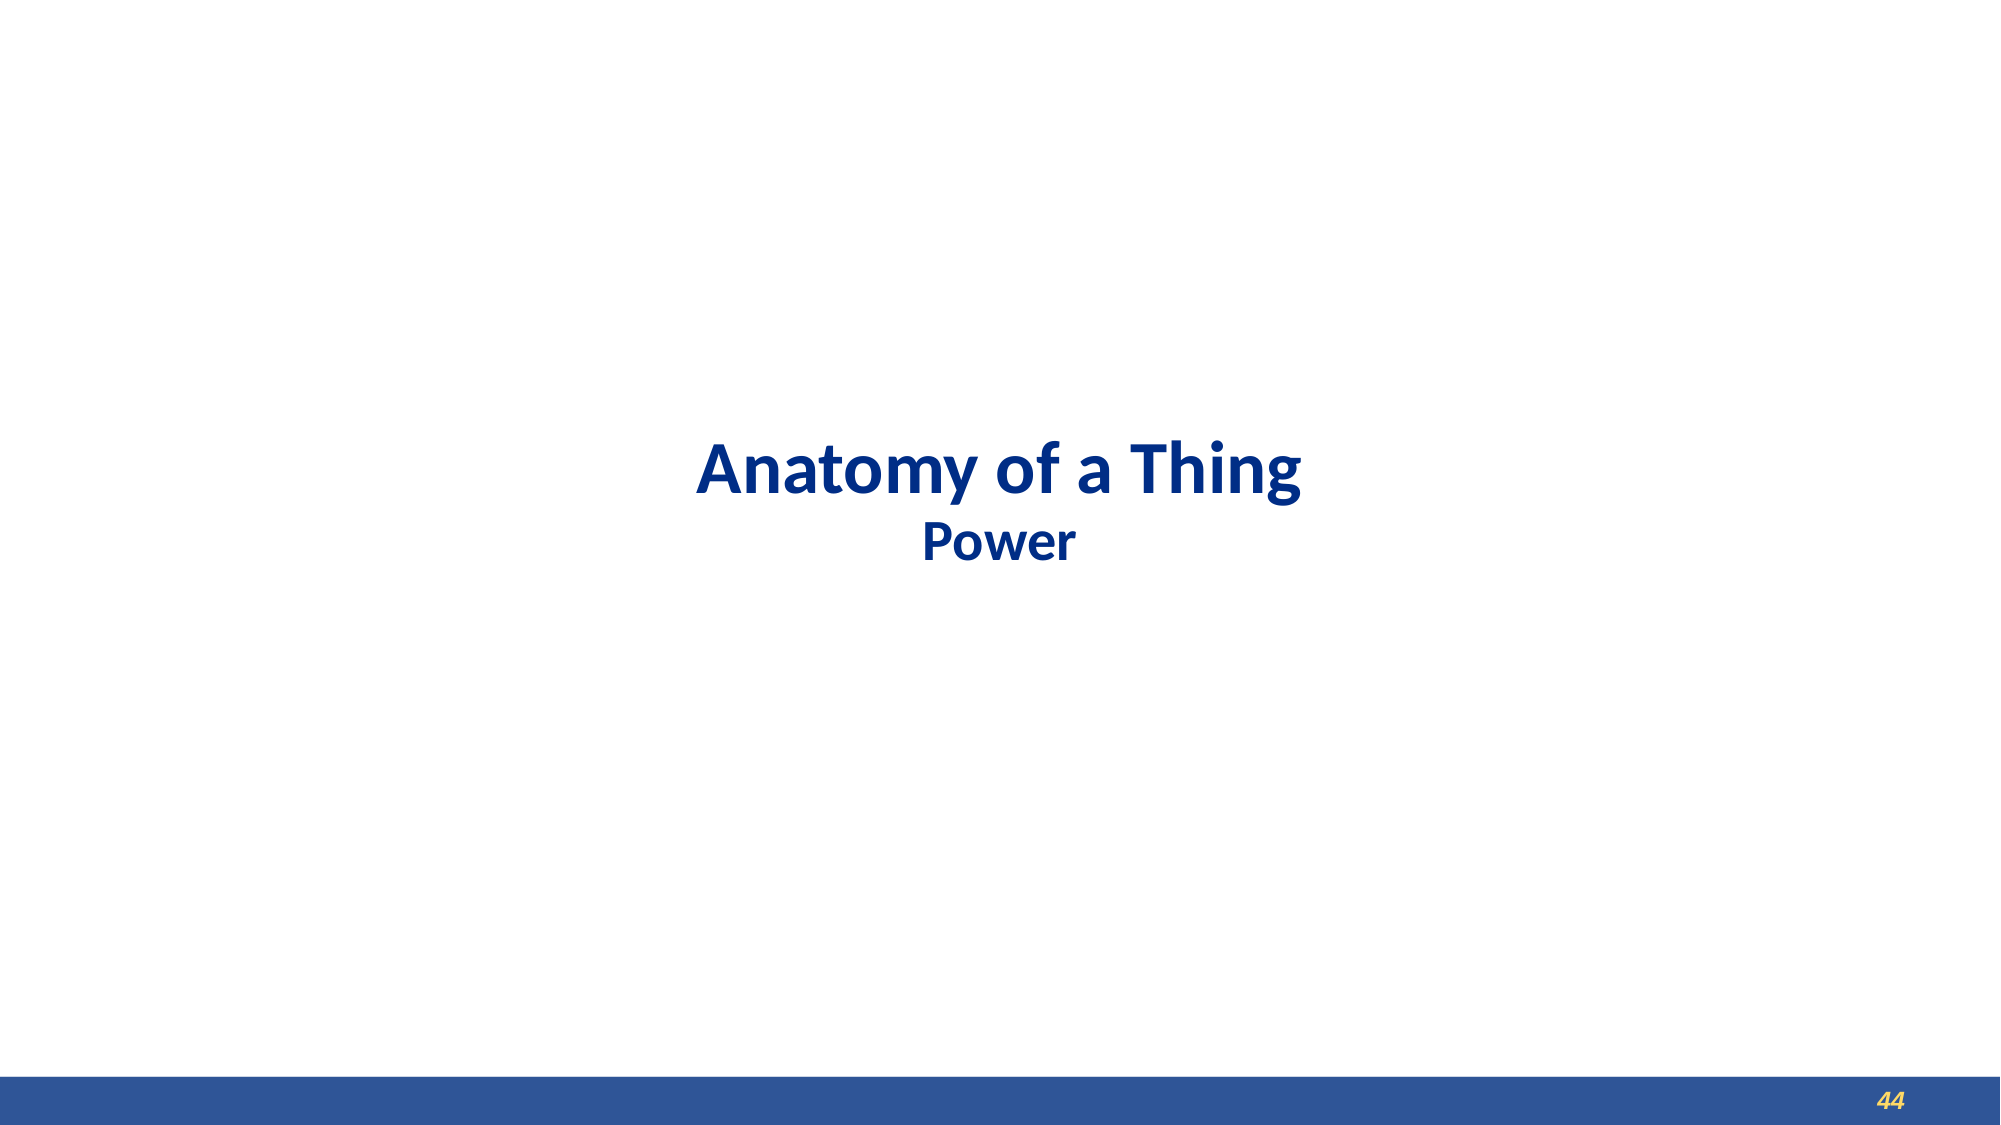

# Anatomy of a Thing Power
17